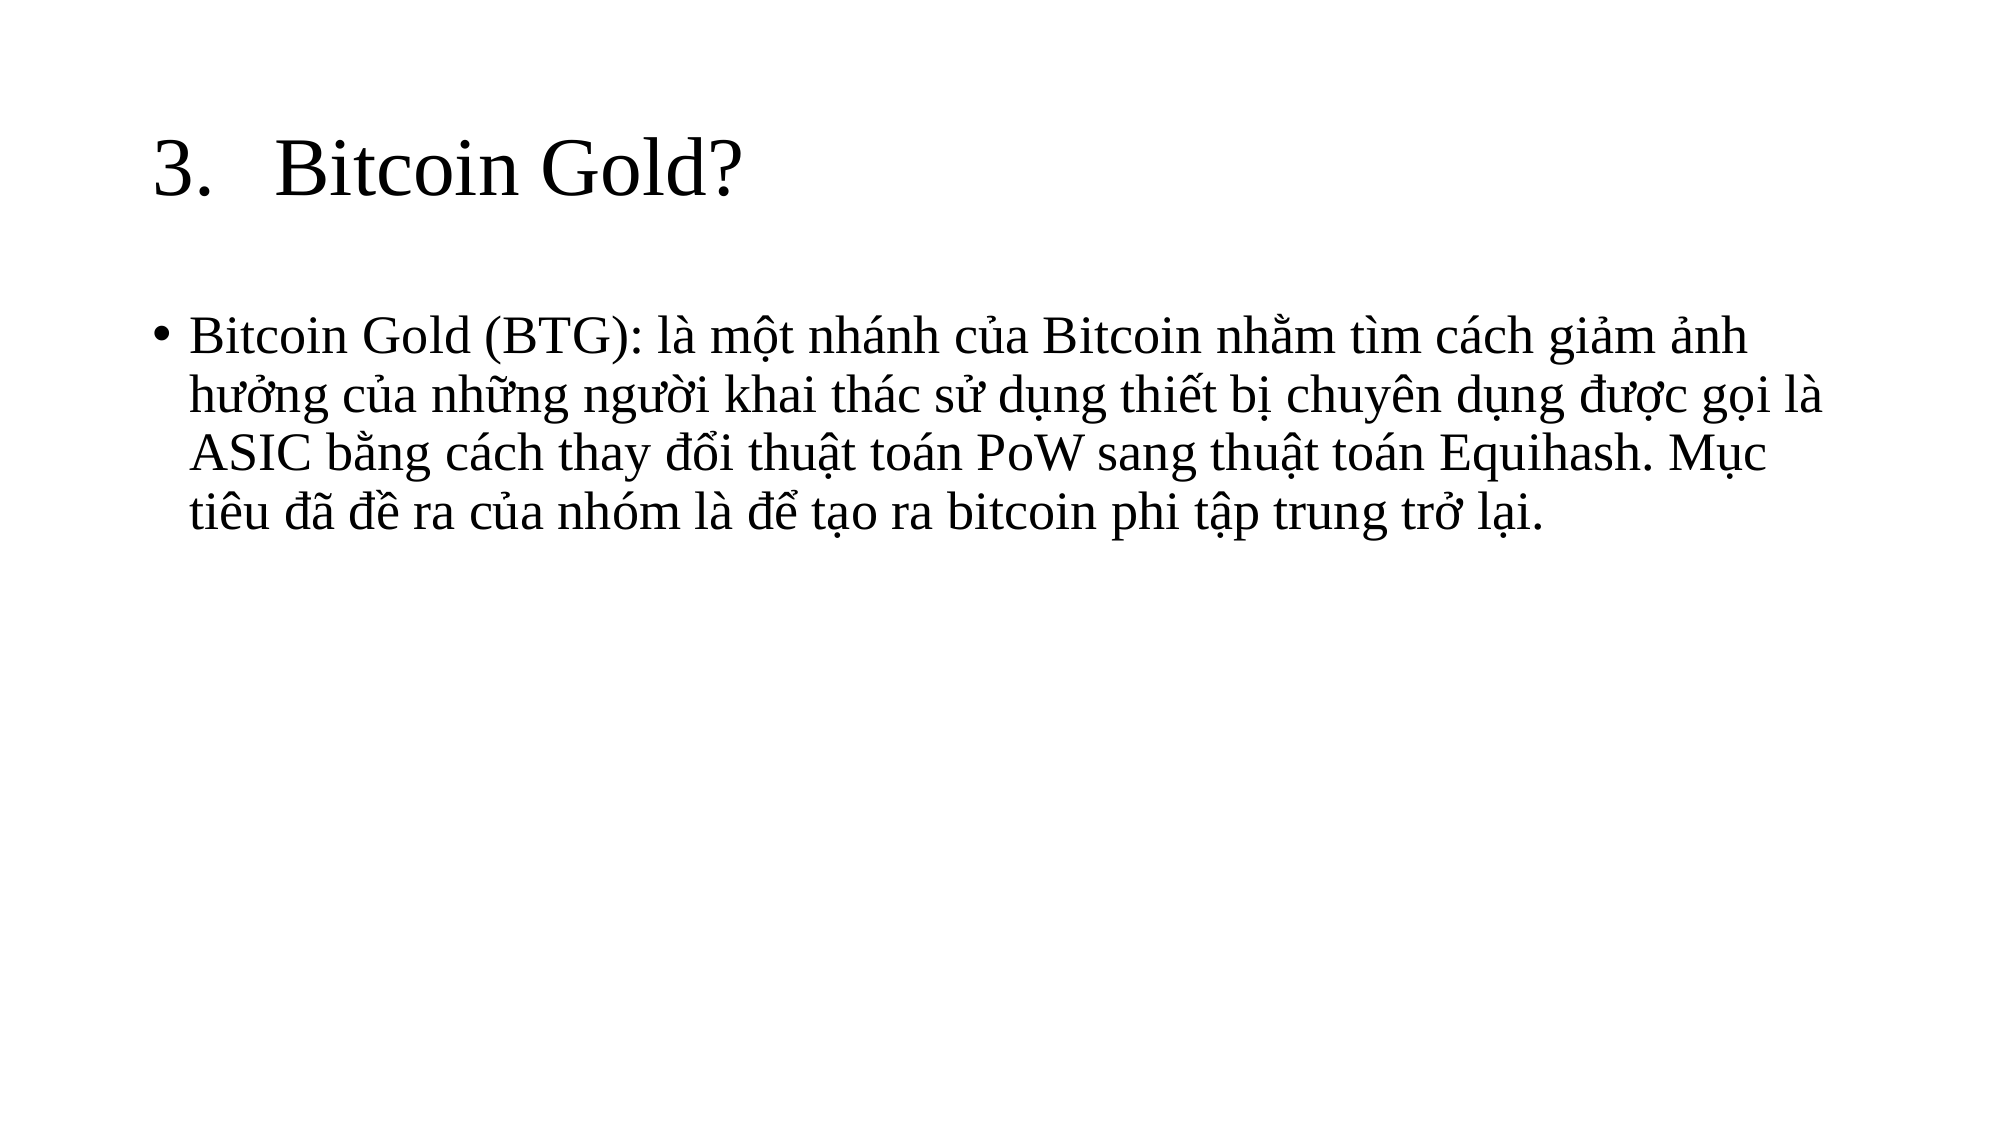

Bitcoin Gold?
Bitcoin Gold (BTG): là một nhánh của Bitcoin nhằm tìm cách giảm ảnh hưởng của những người khai thác sử dụng thiết bị chuyên dụng được gọi là ASIC bằng cách thay đổi thuật toán PoW sang thuật toán Equihash. Mục tiêu đã đề ra của nhóm là để tạo ra bitcoin phi tập trung trở lại.